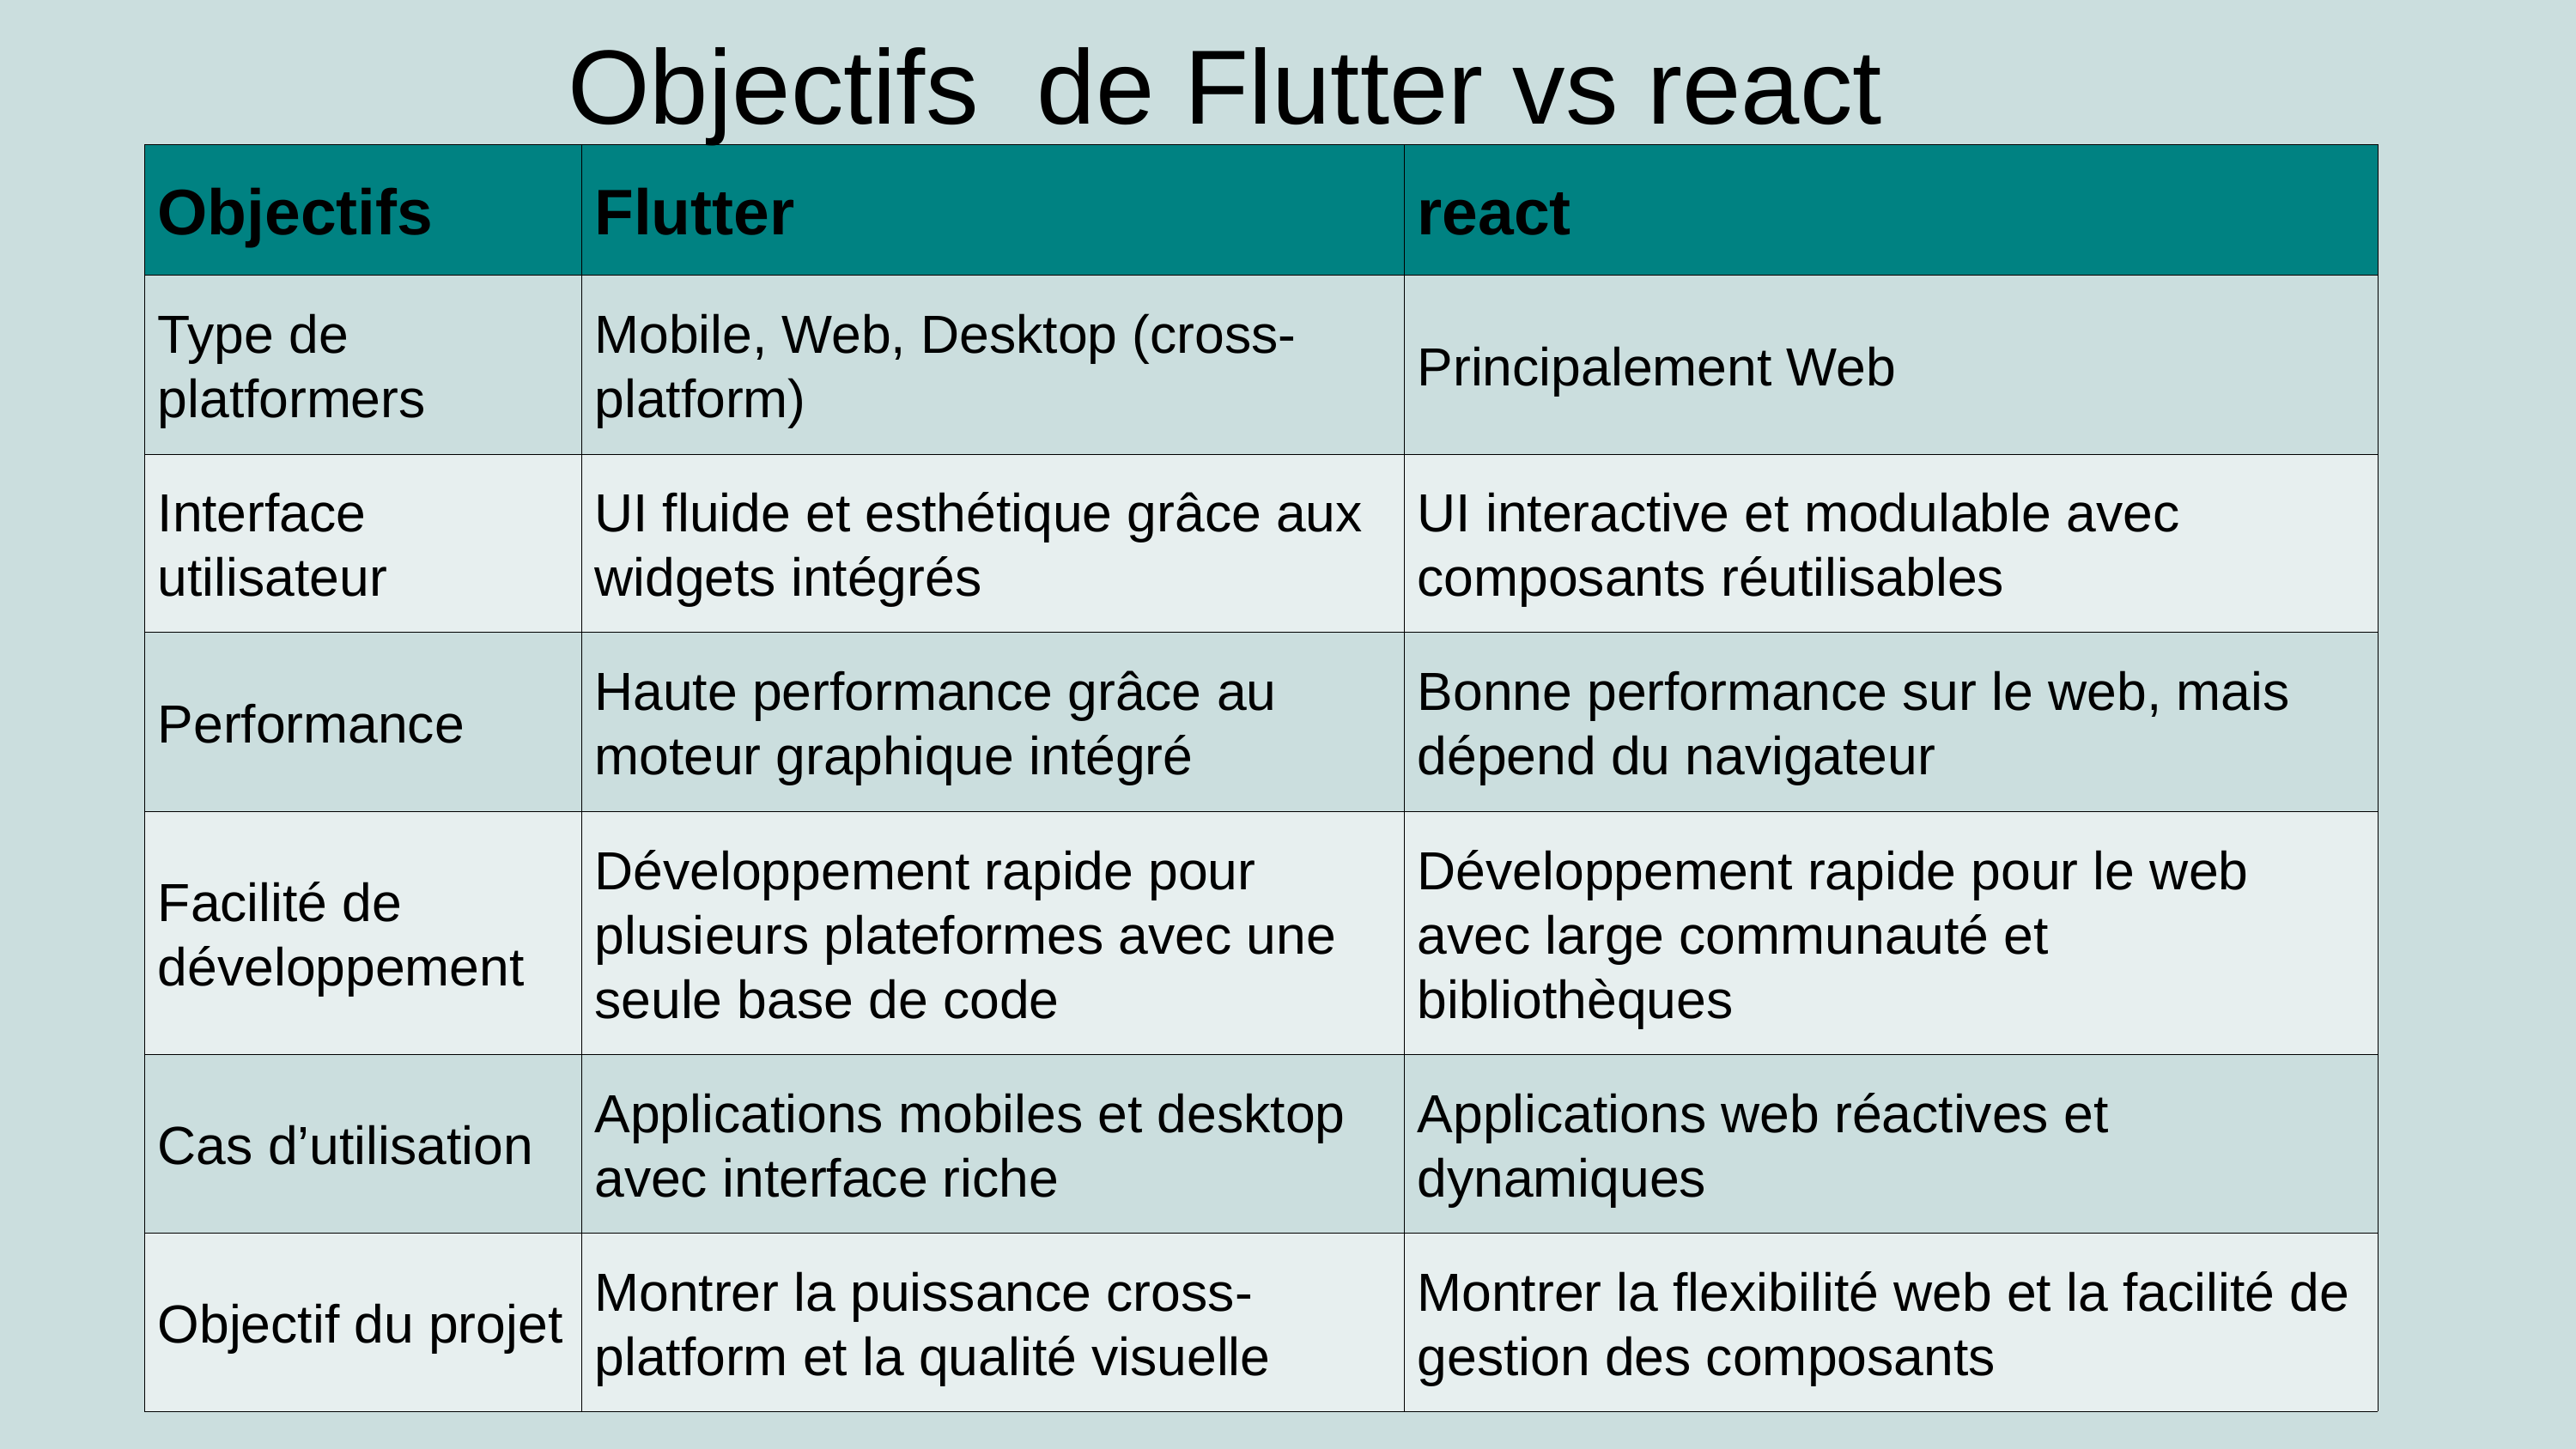

Objectifs  de Flutter vs react

| Objectifs | Flutter | react |
| --- | --- | --- |
| Type de platformers | Mobile, Web, Desktop (cross-platform) | Principalement Web |
| Interface utilisateur | UI fluide et esthétique grâce aux widgets intégrés | UI interactive et modulable avec composants réutilisables |
| Performance | Haute performance grâce au moteur graphique intégré | Bonne performance sur le web, mais dépend du navigateur |
| Facilité de développement | Développement rapide pour plusieurs plateformes avec une seule base de code | Développement rapide pour le web avec large communauté et bibliothèques |
| Cas d’utilisation | Applications mobiles et desktop avec interface riche | Applications web réactives et dynamiques |
| Objectif du projet | Montrer la puissance cross-platform et la qualité visuelle | Montrer la flexibilité web et la facilité de gestion des composants |